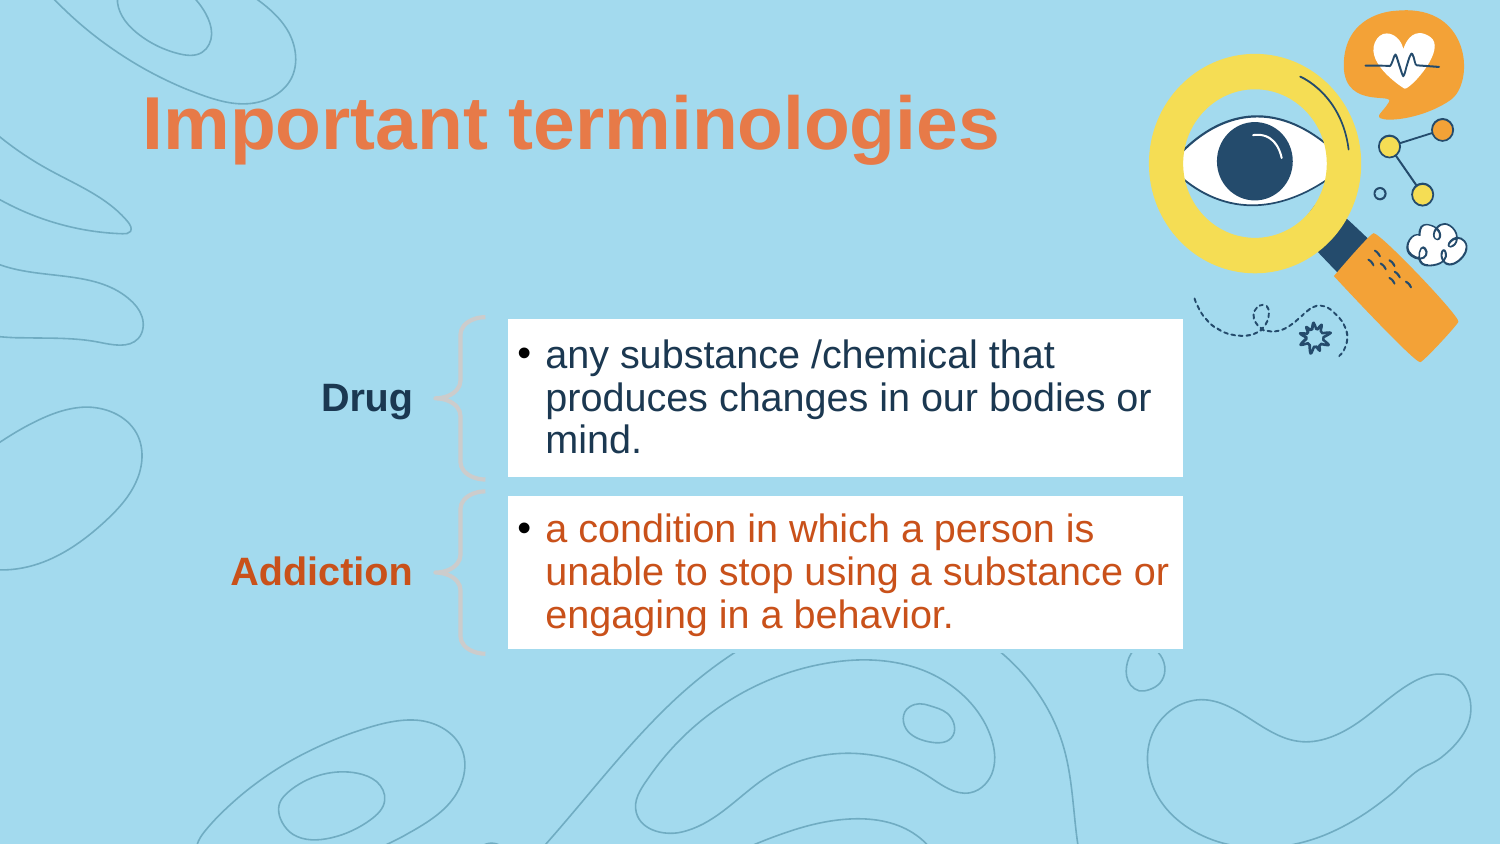

# Important terminologies
Drug
any substance /chemical that produces changes in our bodies or mind.
Addiction
a condition in which a person is unable to stop using a substance or engaging in a behavior.